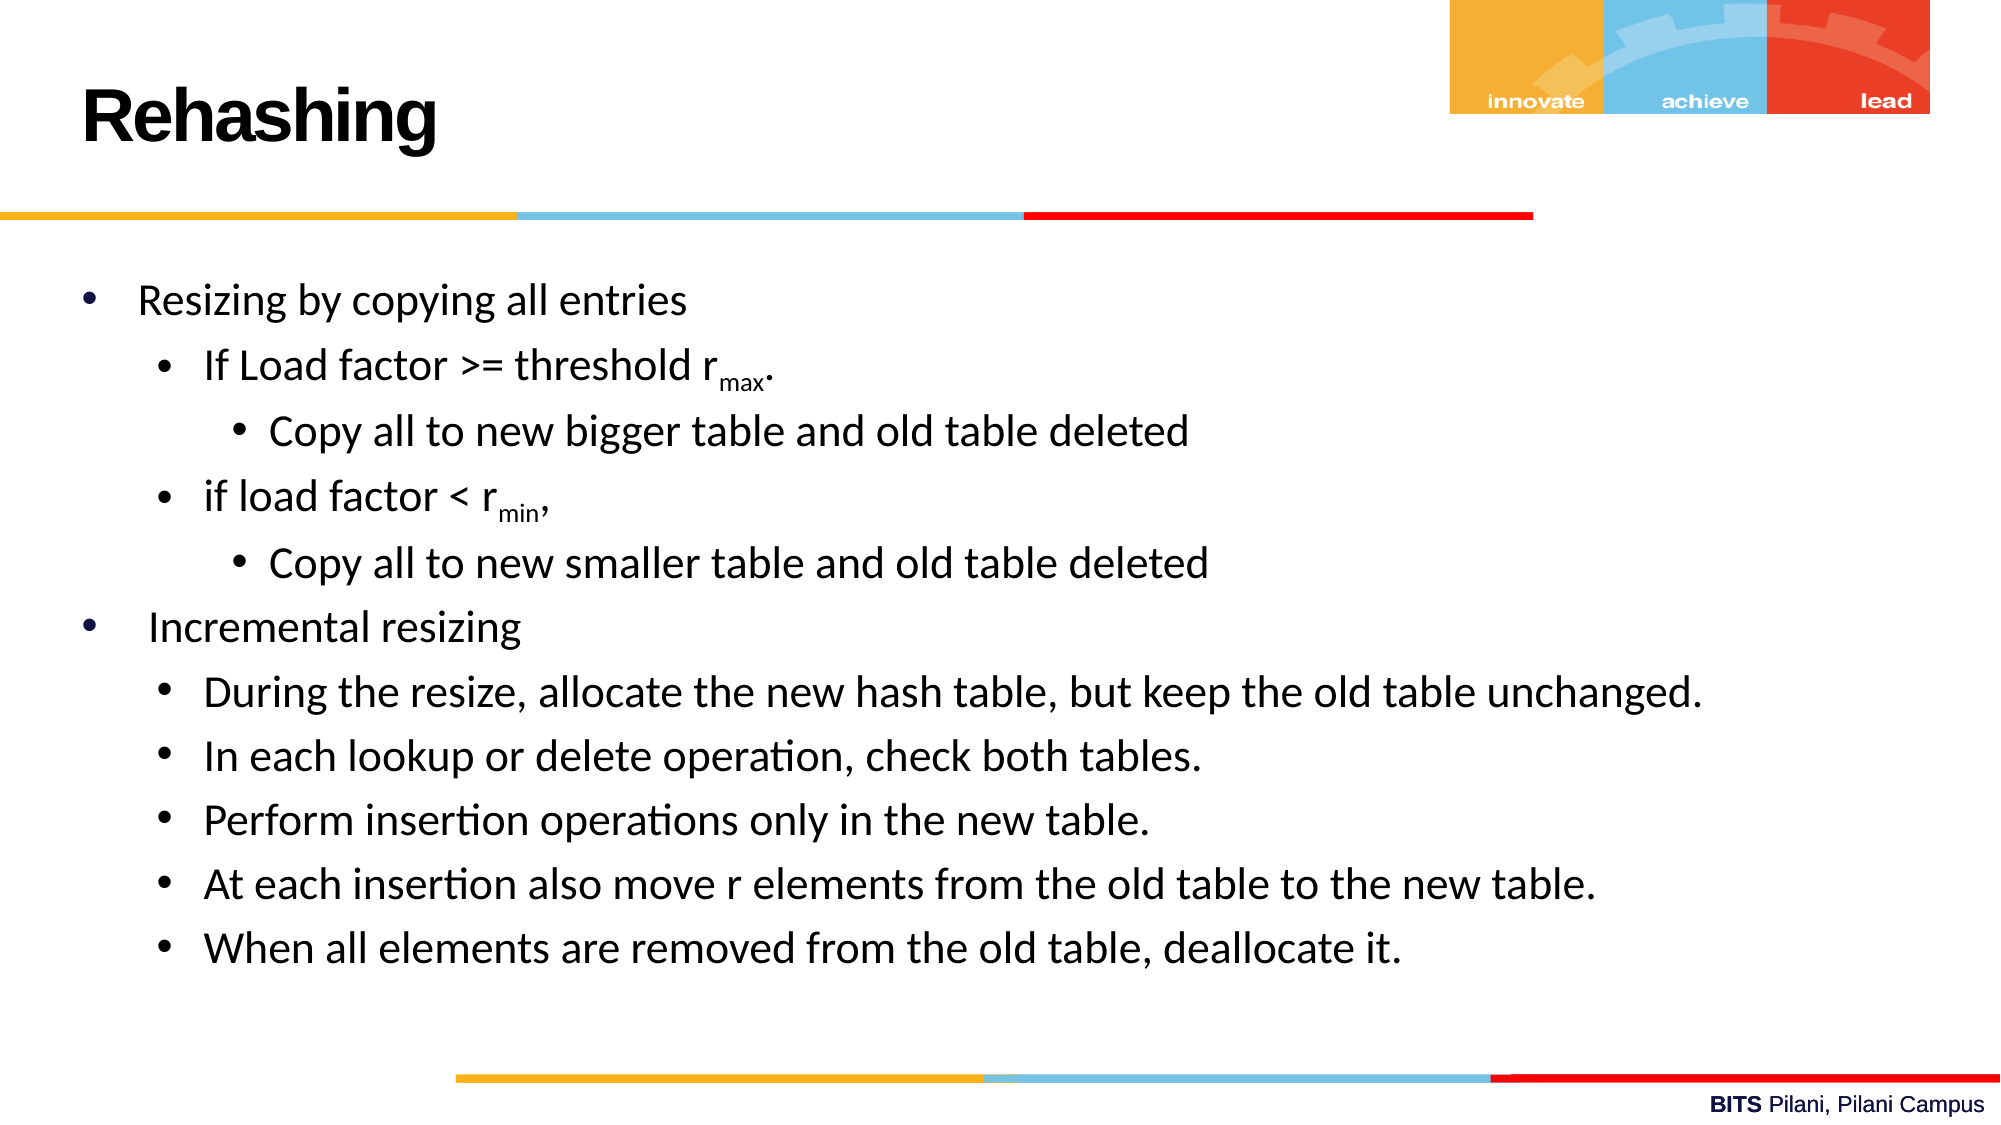

Rehashing
Resizing by copying all entries
If Load factor >= threshold rmax.
Copy all to new bigger table and old table deleted
if load factor < rmin,
Copy all to new smaller table and old table deleted
 Incremental resizing
During the resize, allocate the new hash table, but keep the old table unchanged.
In each lookup or delete operation, check both tables.
Perform insertion operations only in the new table.
At each insertion also move r elements from the old table to the new table.
When all elements are removed from the old table, deallocate it.